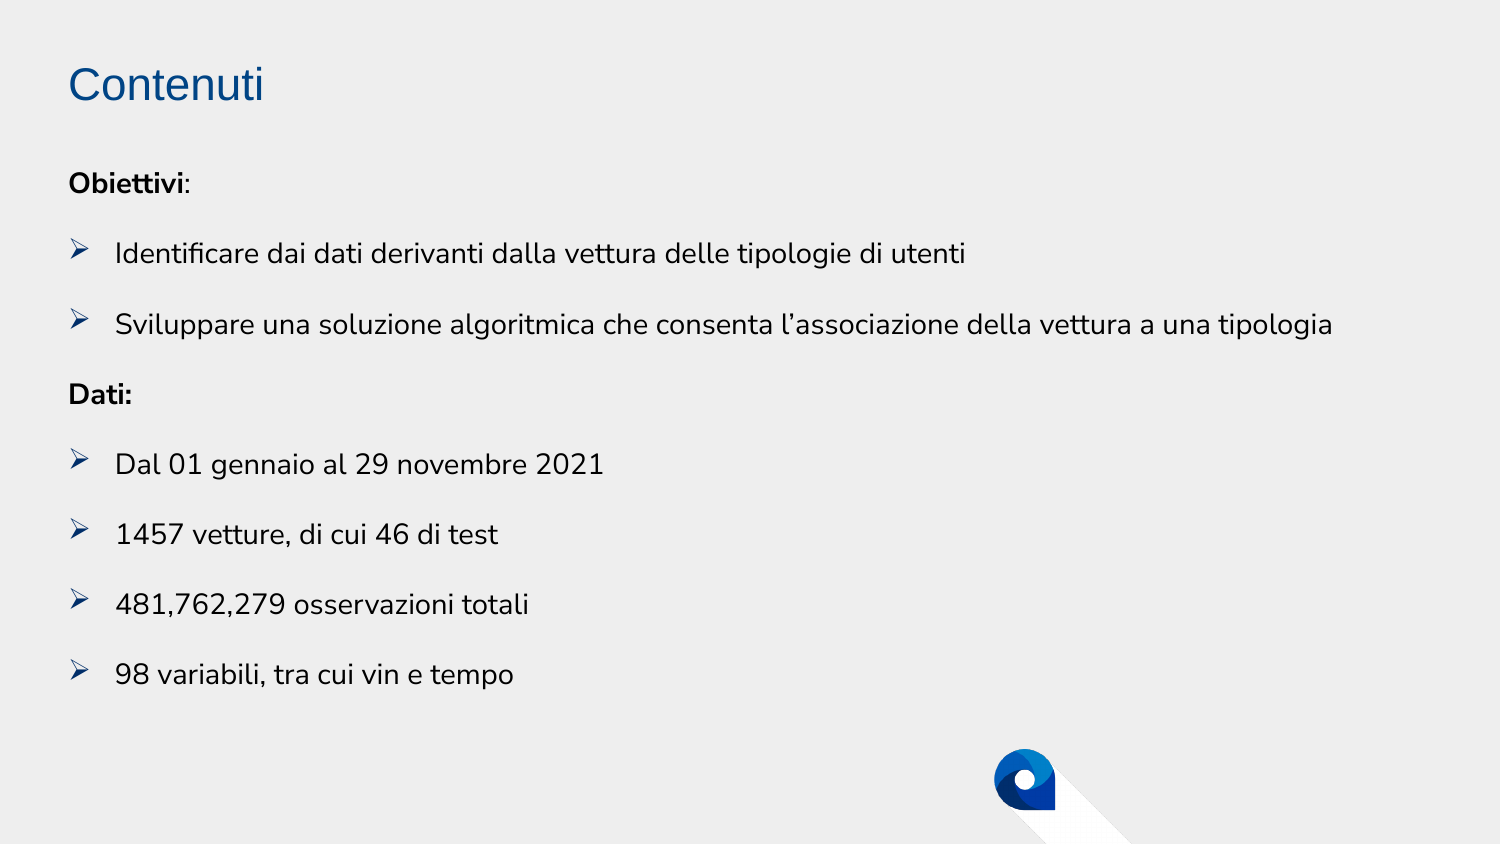

# Contenuti
Obiettivi:
Identificare dai dati derivanti dalla vettura delle tipologie di utenti
Sviluppare una soluzione algoritmica che consenta l’associazione della vettura a una tipologia
Dati:
Dal 01 gennaio al 29 novembre 2021
1457 vetture, di cui 46 di test
481,762,279 osservazioni totali
98 variabili, tra cui vin e tempo